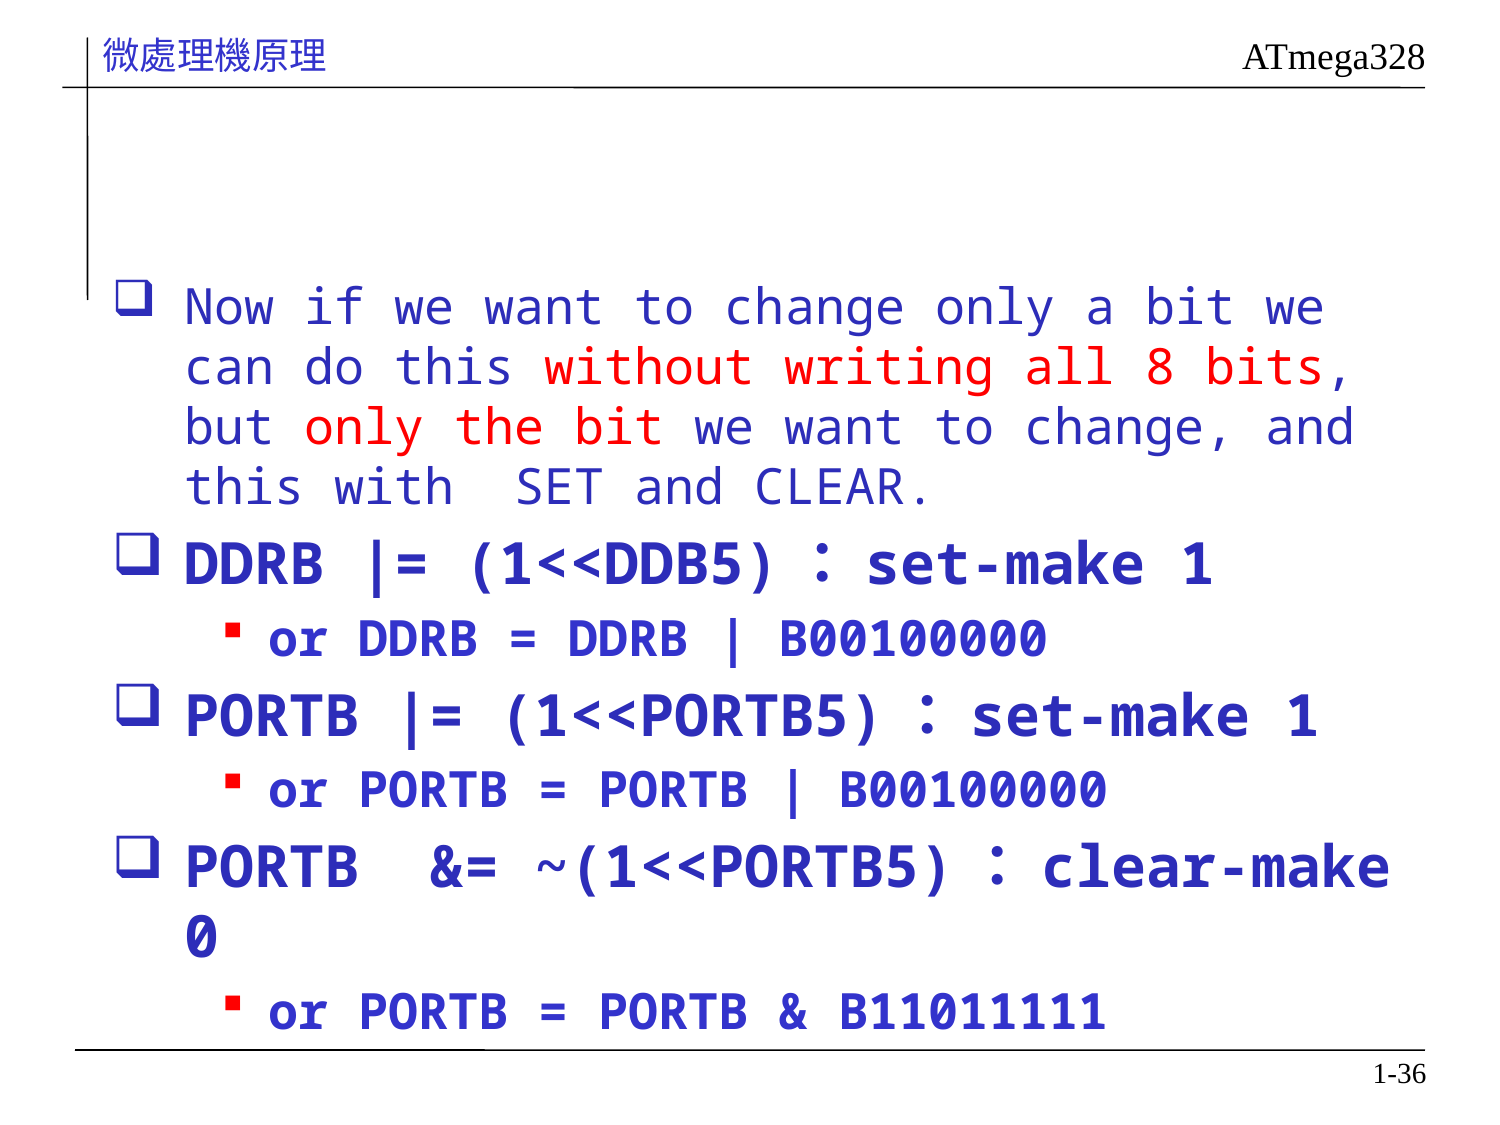

#
Now if we want to change only a bit we can do this without writing all 8 bits, but only the bit we want to change, and this with  SET and CLEAR.
DDRB |= (1<<DDB5)：set-make 1
or DDRB = DDRB | B00100000
PORTB |= (1<<PORTB5)：set-make 1
or PORTB = PORTB | B00100000
PORTB  &= ~(1<<PORTB5)：clear-make 0
or PORTB = PORTB & B11011111